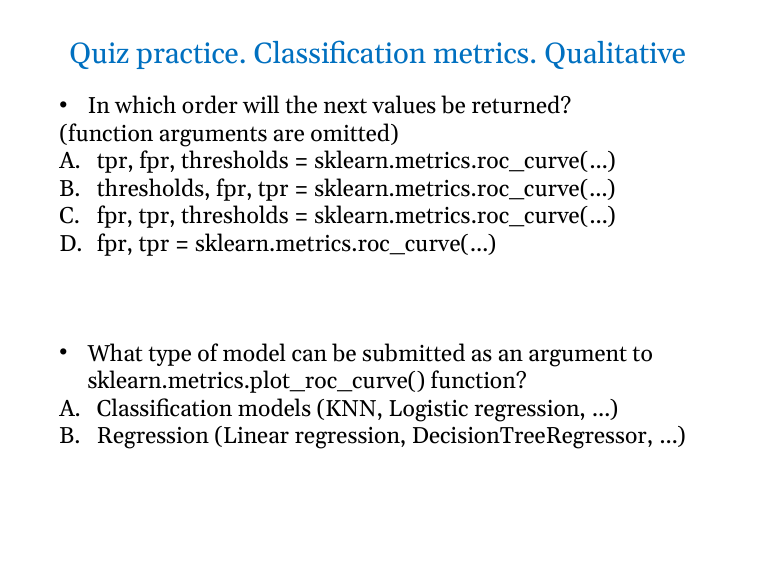

# Quiz practice. Classification metrics. Qualitative
In which order will the next values be returned?
(function arguments are omitted)
tpr, fpr, thresholds = sklearn.metrics.roc_curve(…)
thresholds, fpr, tpr = sklearn.metrics.roc_curve(…)
fpr, tpr, thresholds = sklearn.metrics.roc_curve(…)
fpr, tpr = sklearn.metrics.roc_curve(…)

What type of model can be submitted as an argument to sklearn.metrics.plot_roc_curve() function?
Classification models (KNN, Logistic regression, …)
Regression (Linear regression, DecisionTreeRegressor, …)